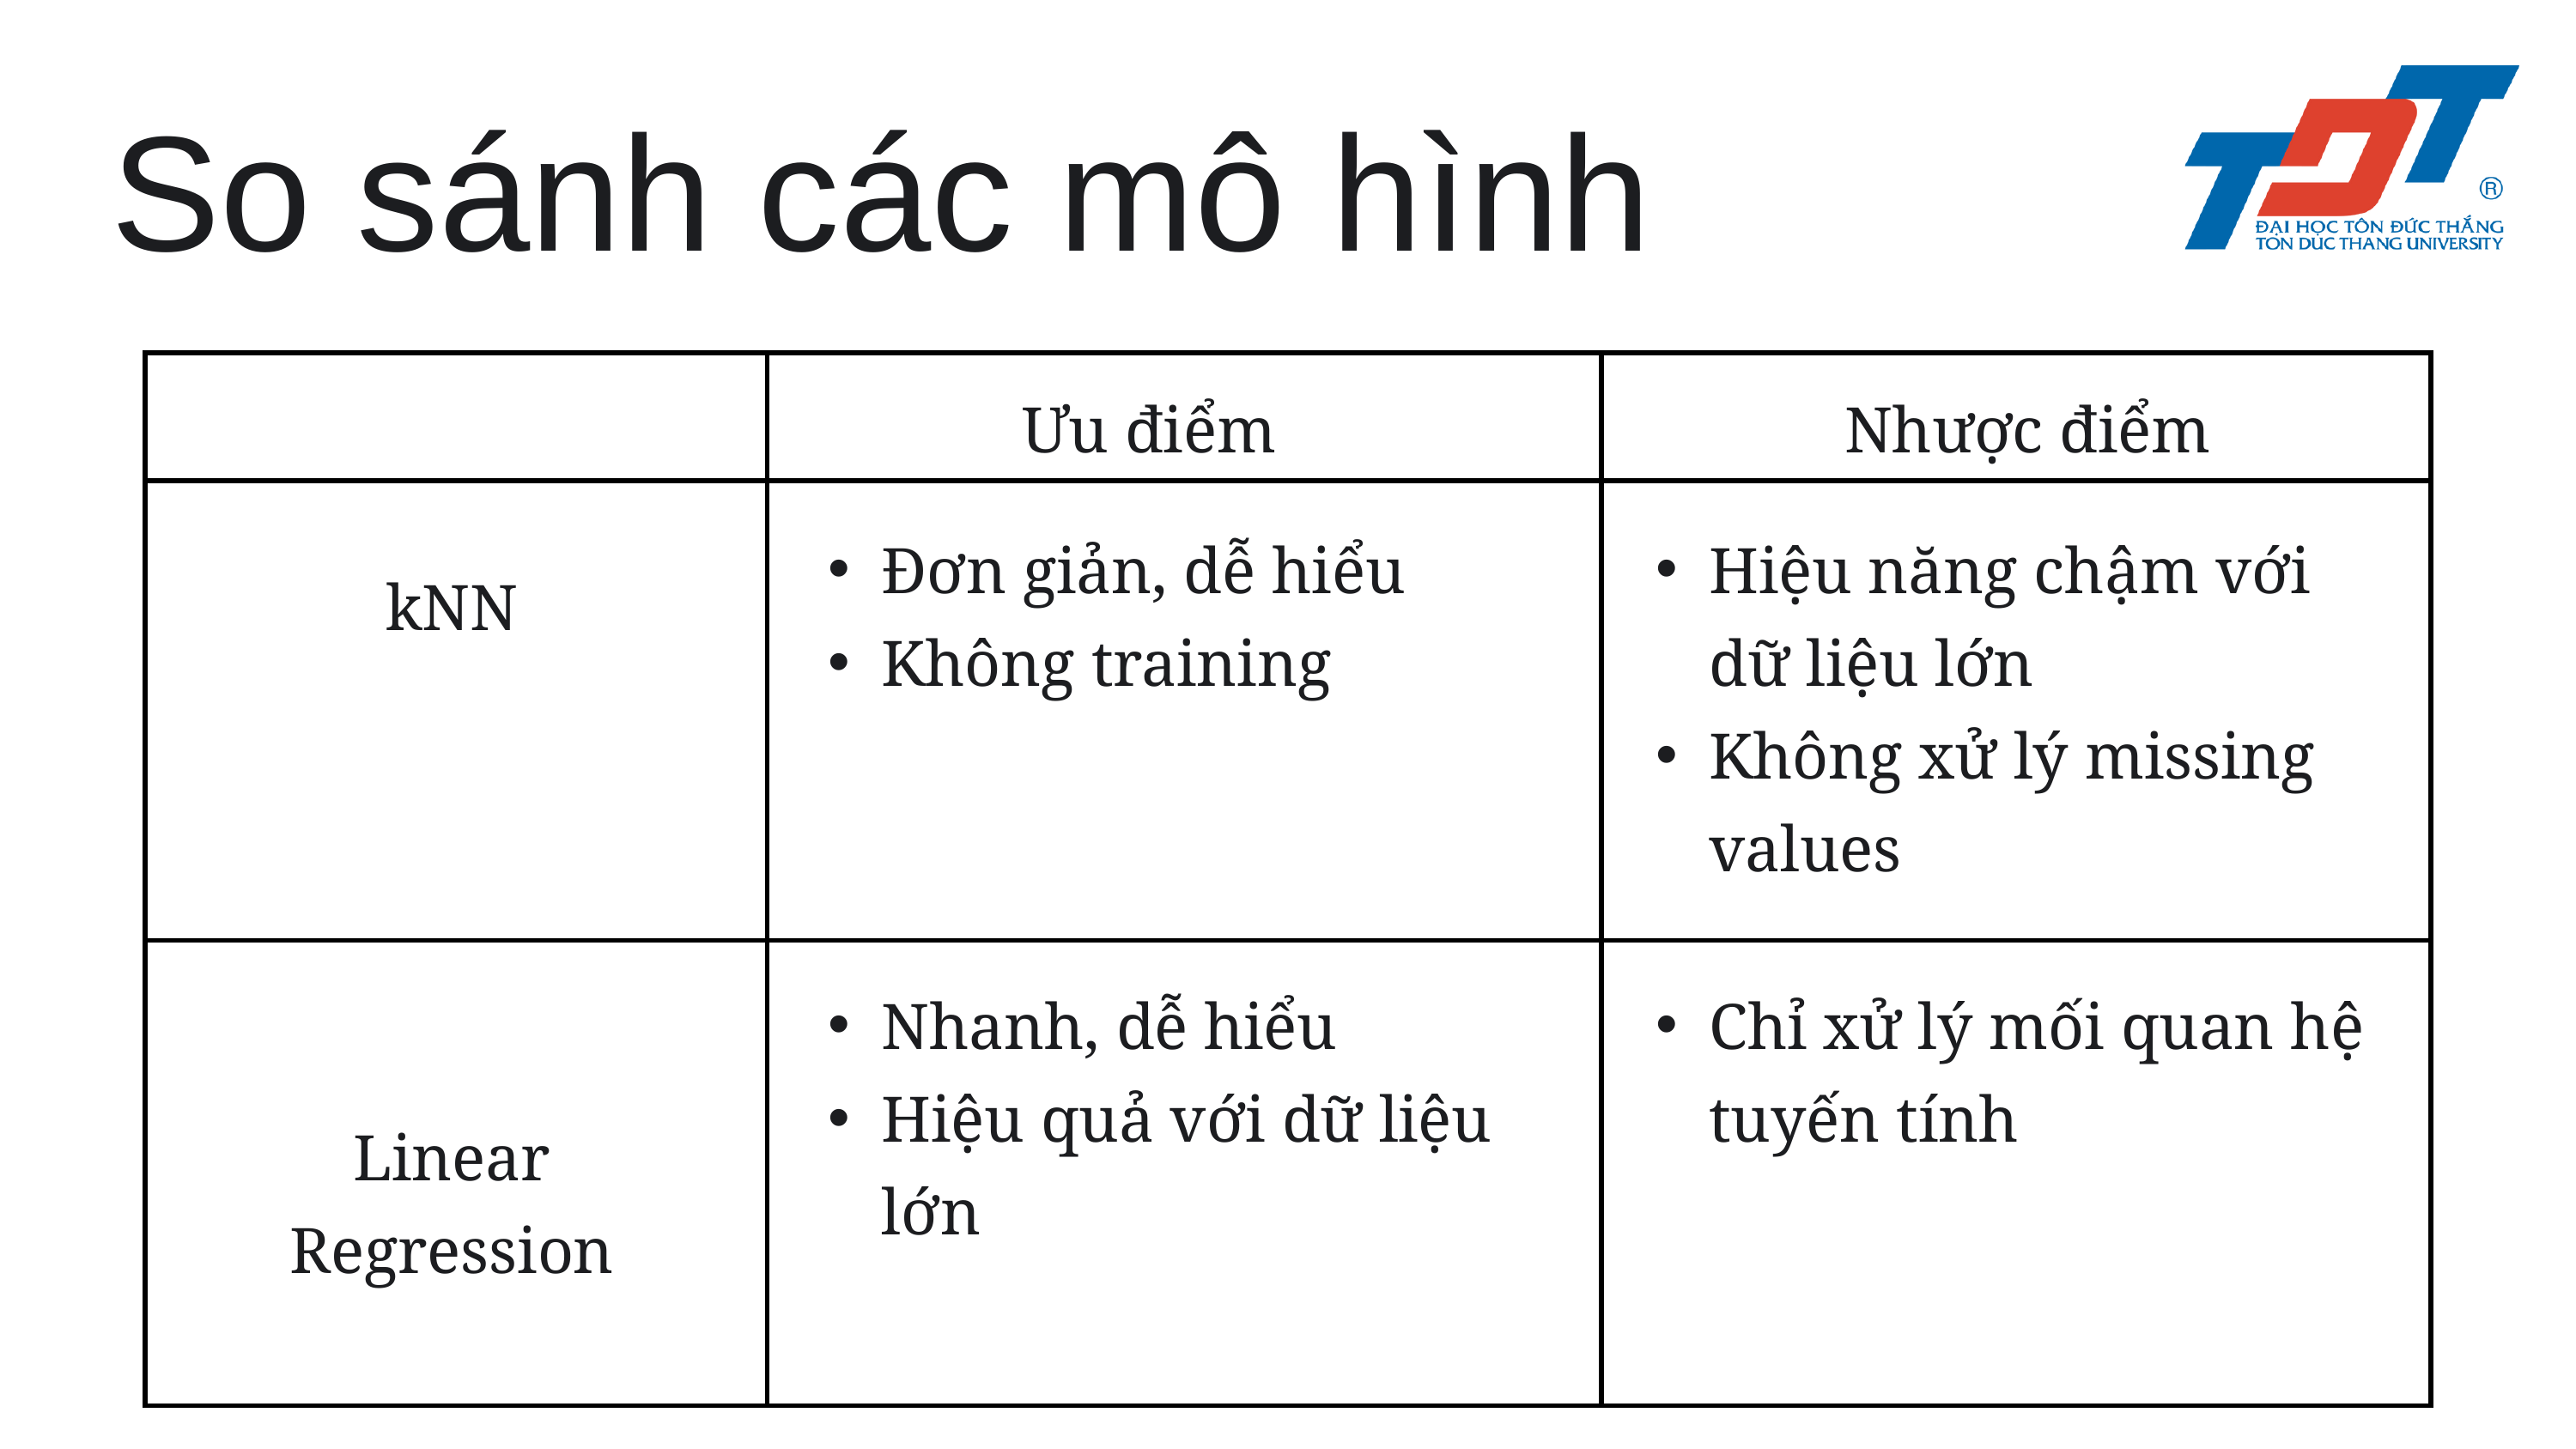

So sánh các mô hình
|  |  |  |
| --- | --- | --- |
|  |  |  |
|  |  |  |
Ưu điểm
Nhược điểm
Đơn giản, dễ hiểu
Không training
Hiệu năng chậm với dữ liệu lớn
Không xử lý missing values
kNN
Nhanh, dễ hiểu
Hiệu quả với dữ liệu lớn
Chỉ xử lý mối quan hệ tuyến tính
Linear Regression